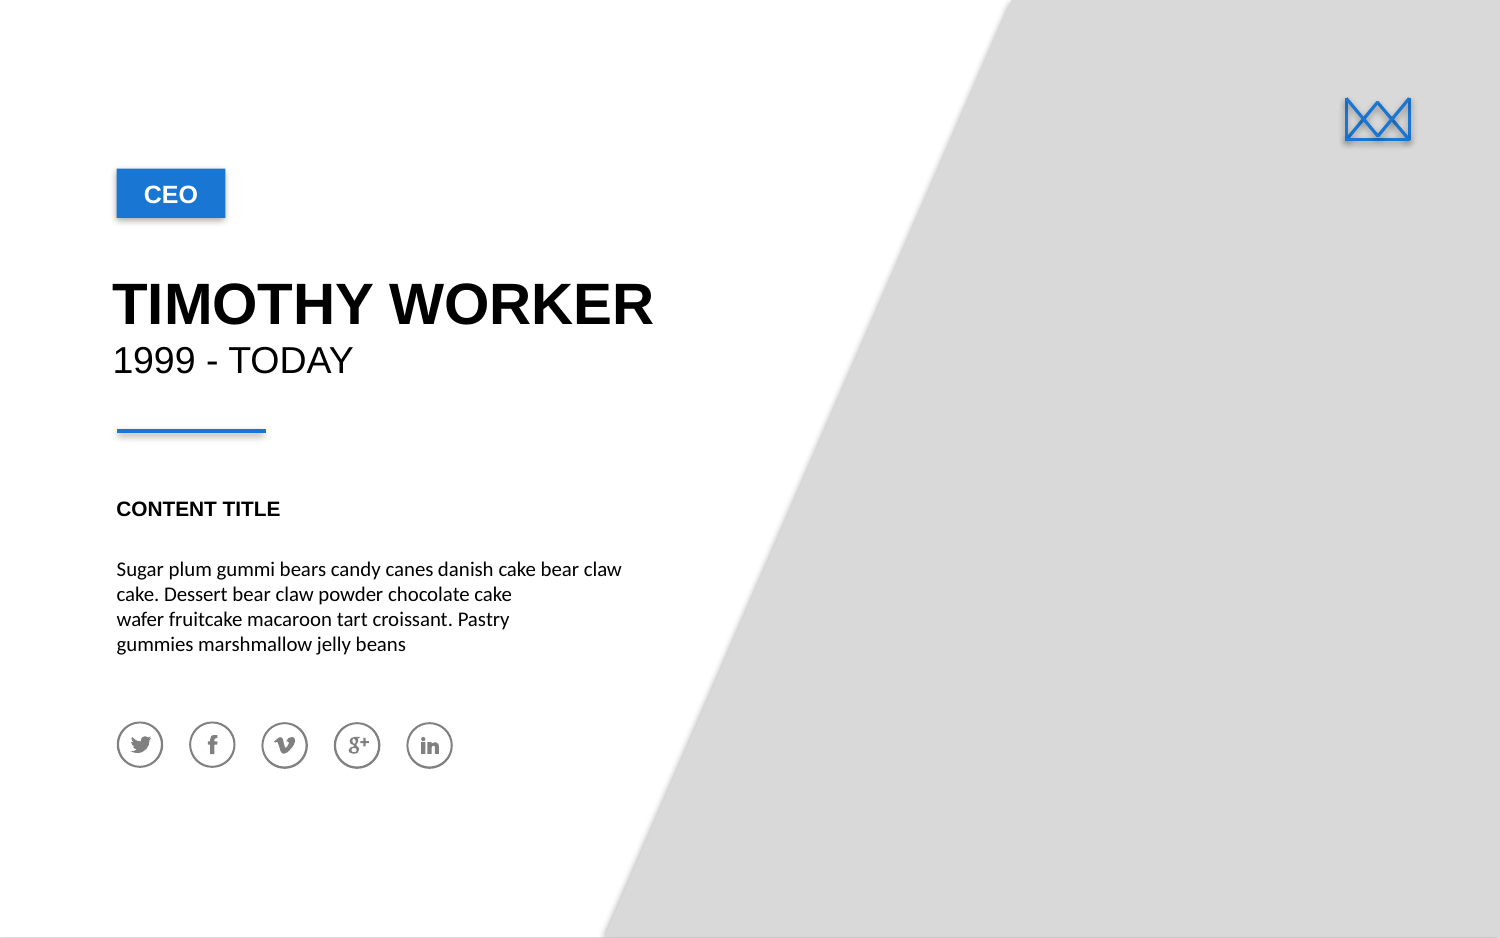

CEO
TIMOTHY WORKER
1999 - TODAY
CONTENT TITLE
Sugar plum gummi bears candy canes danish cake bear claw cake. Dessert bear claw powder chocolate cake
wafer fruitcake macaroon tart croissant. Pastry
gummies marshmallow jelly beans

57